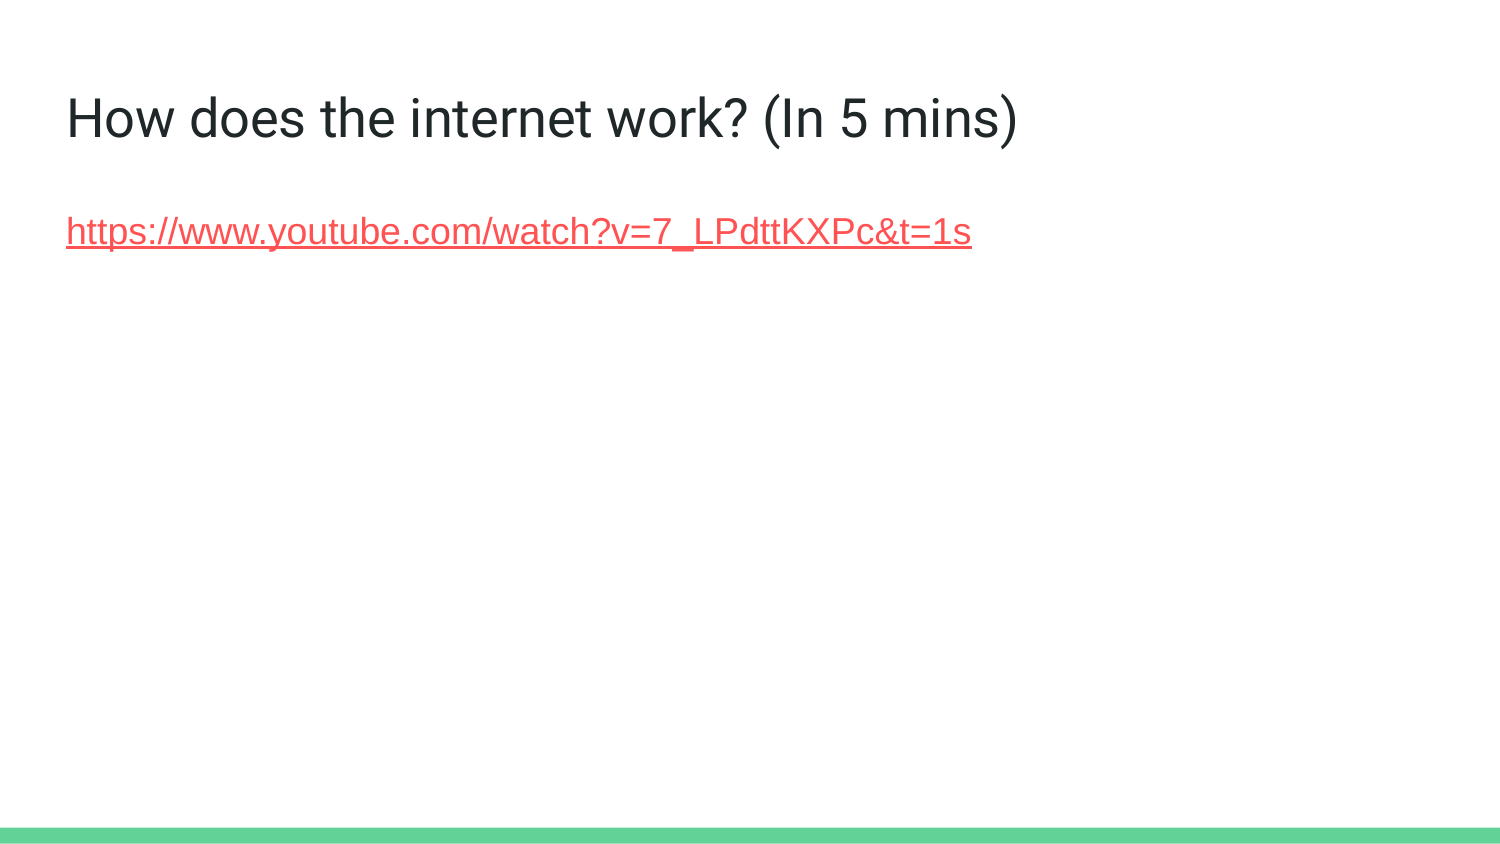

# How does the internet work? (In 5 mins)
https://www.youtube.com/watch?v=7_LPdttKXPc&t=1s